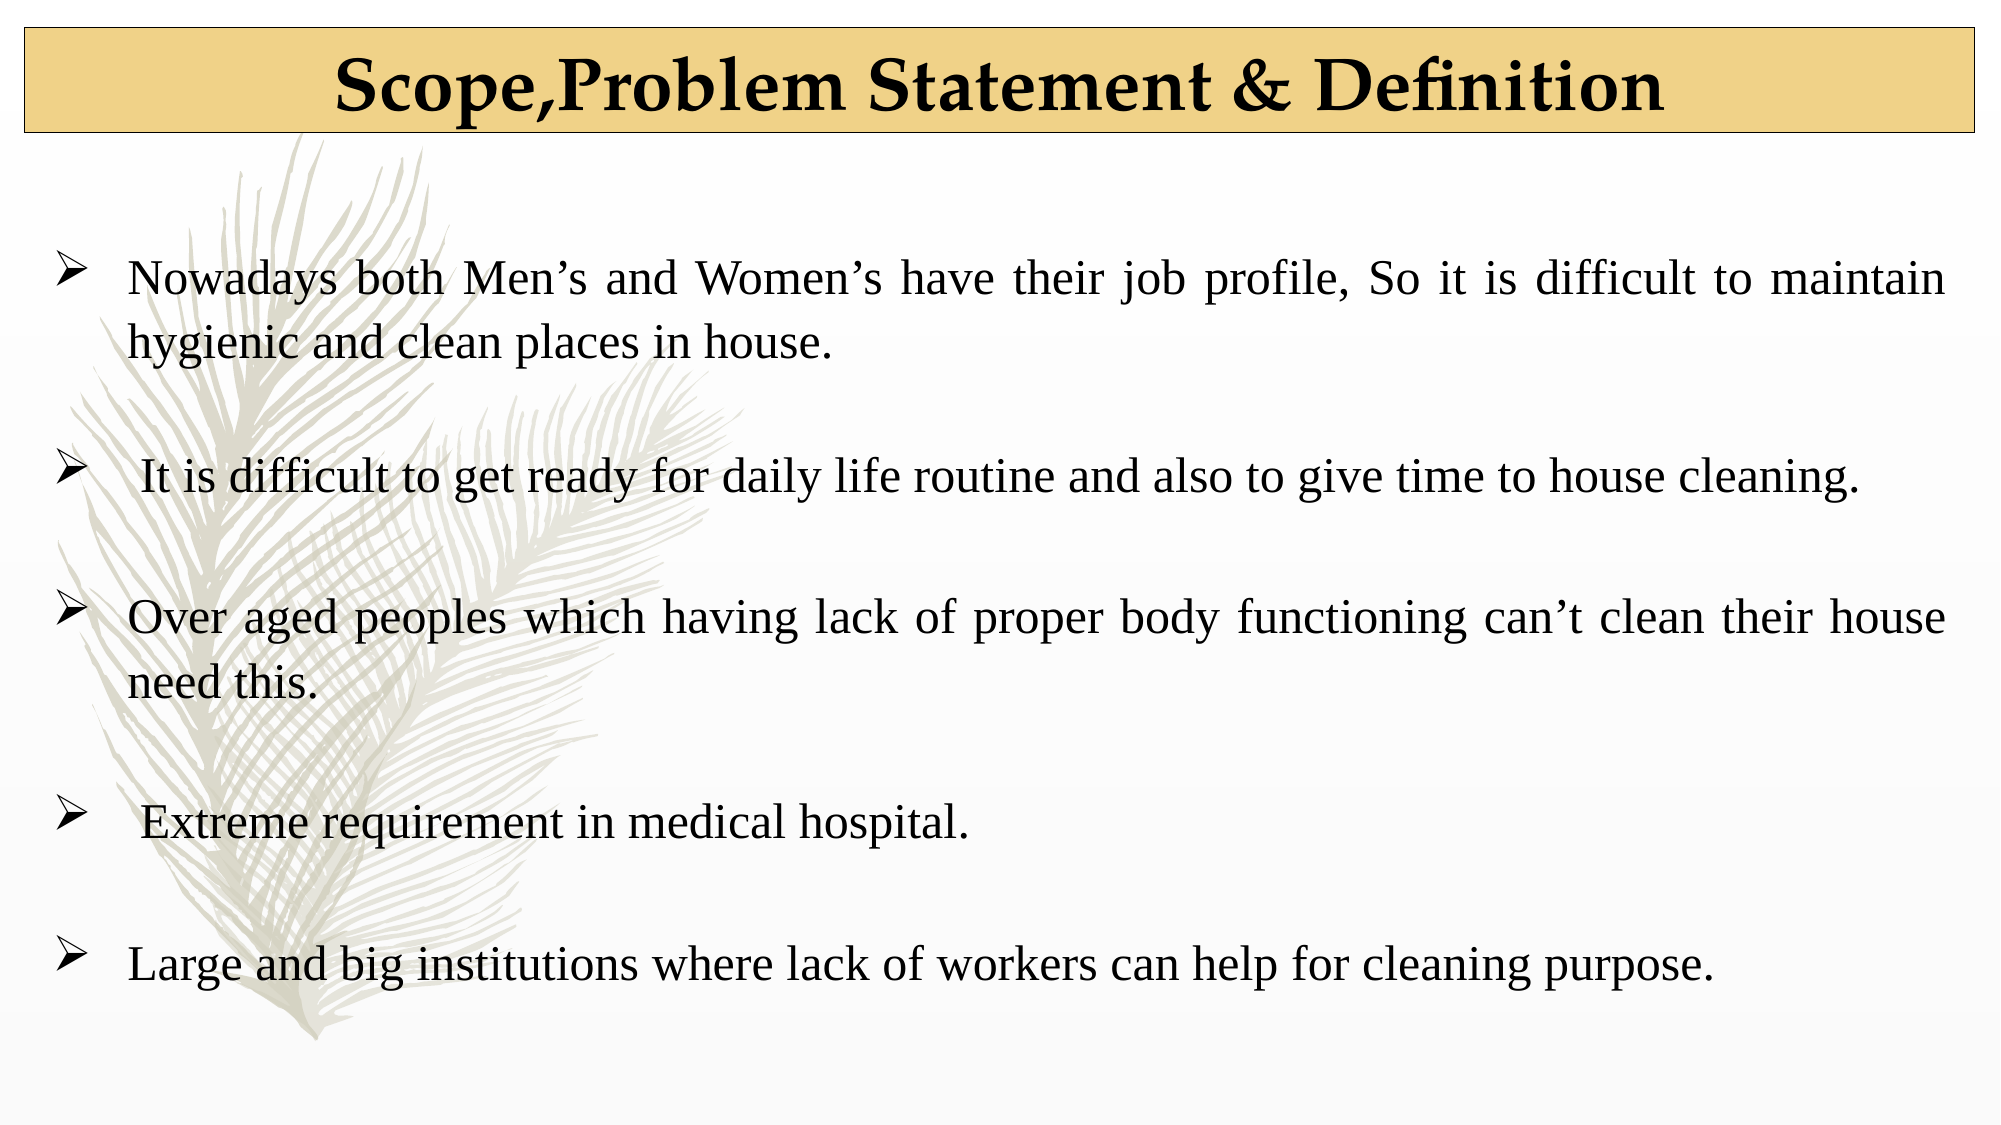

Scope,Problem Statement & Definition
Nowadays both Men’s and Women’s have their job profile, So it is difficult to maintain hygienic and clean places in house.

 It is difficult to get ready for daily life routine and also to give time to house cleaning.

Over aged peoples which having lack of proper body functioning can’t clean their house need this.

 Extreme requirement in medical hospital.

Large and big institutions where lack of workers can help for cleaning purpose.